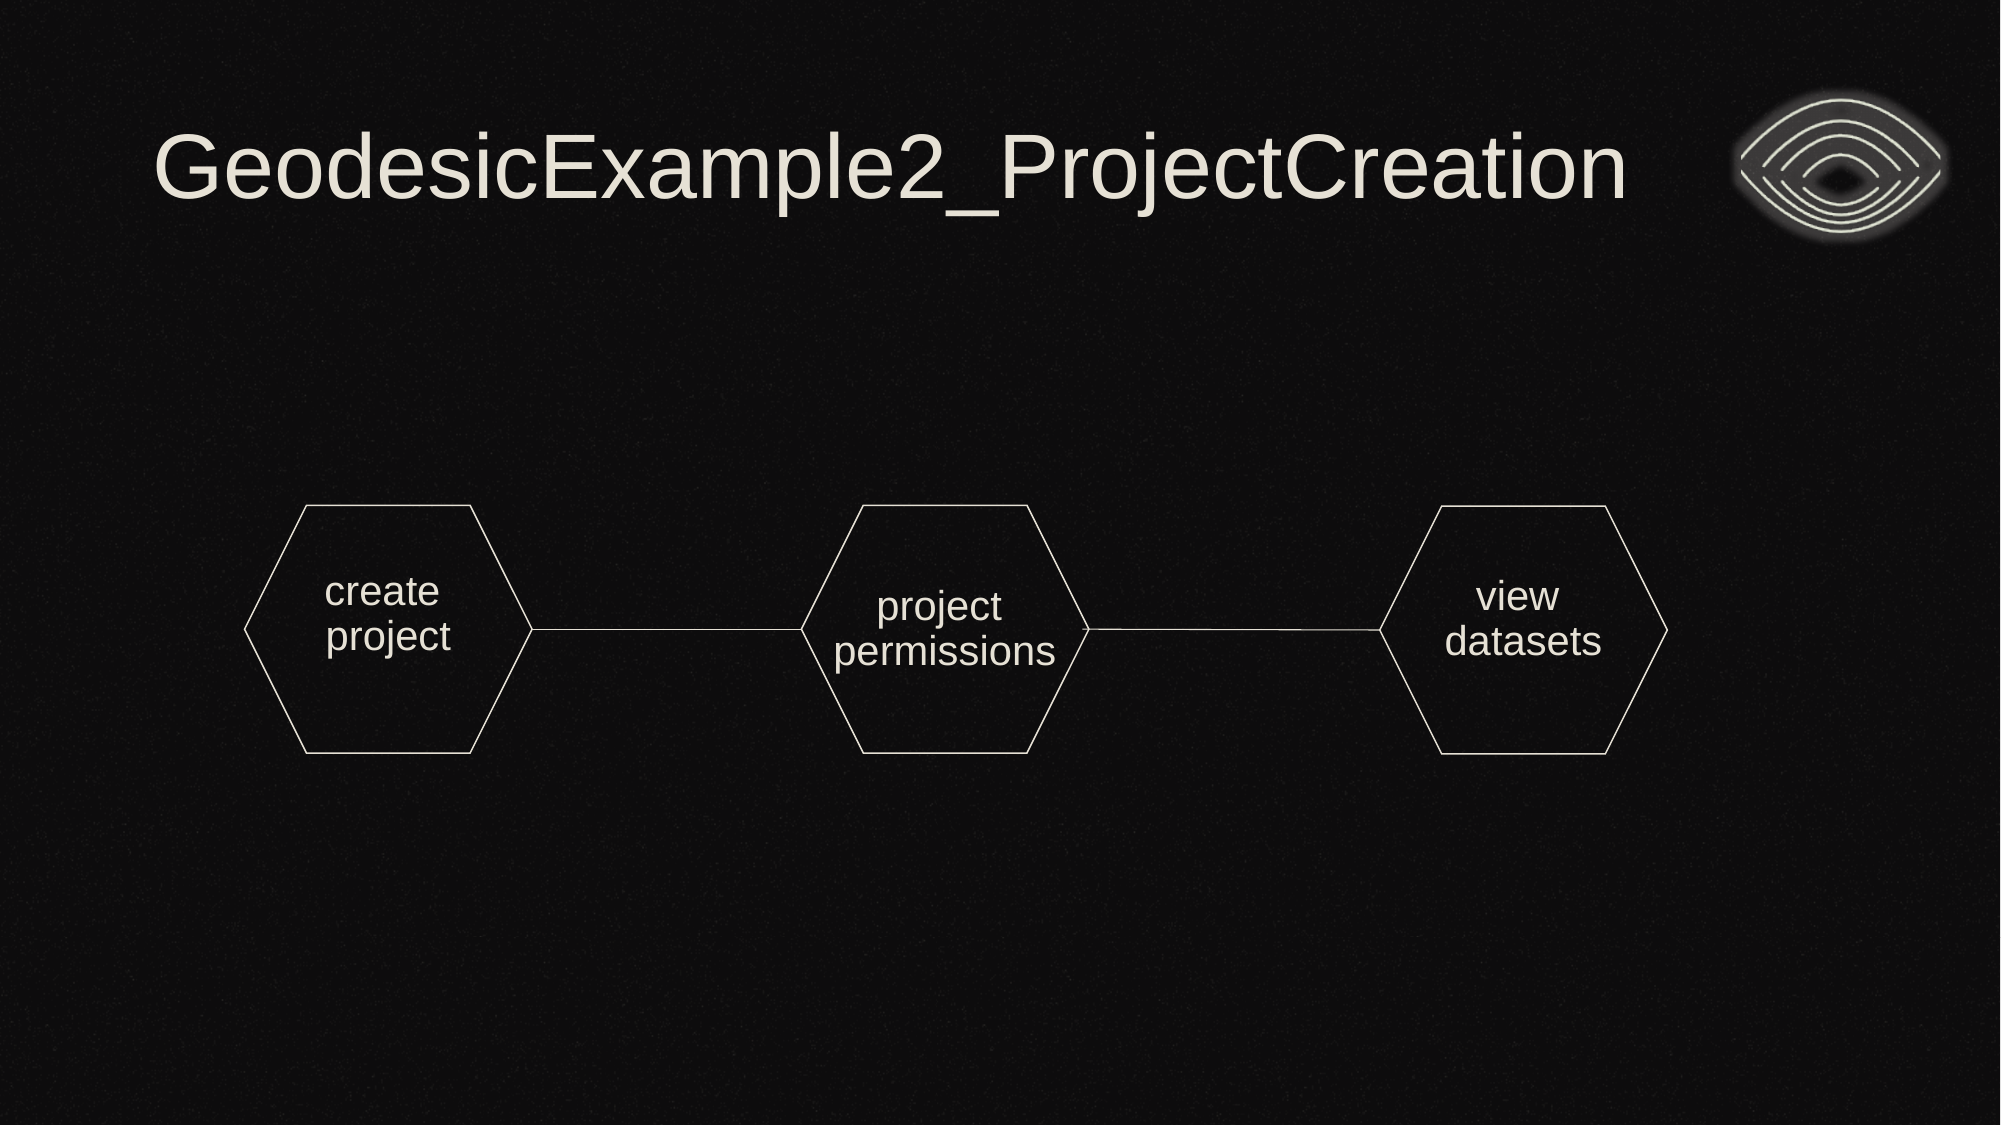

# GeodesicExample2_ProjectCreation

project
permissions
create
project

view
datasets